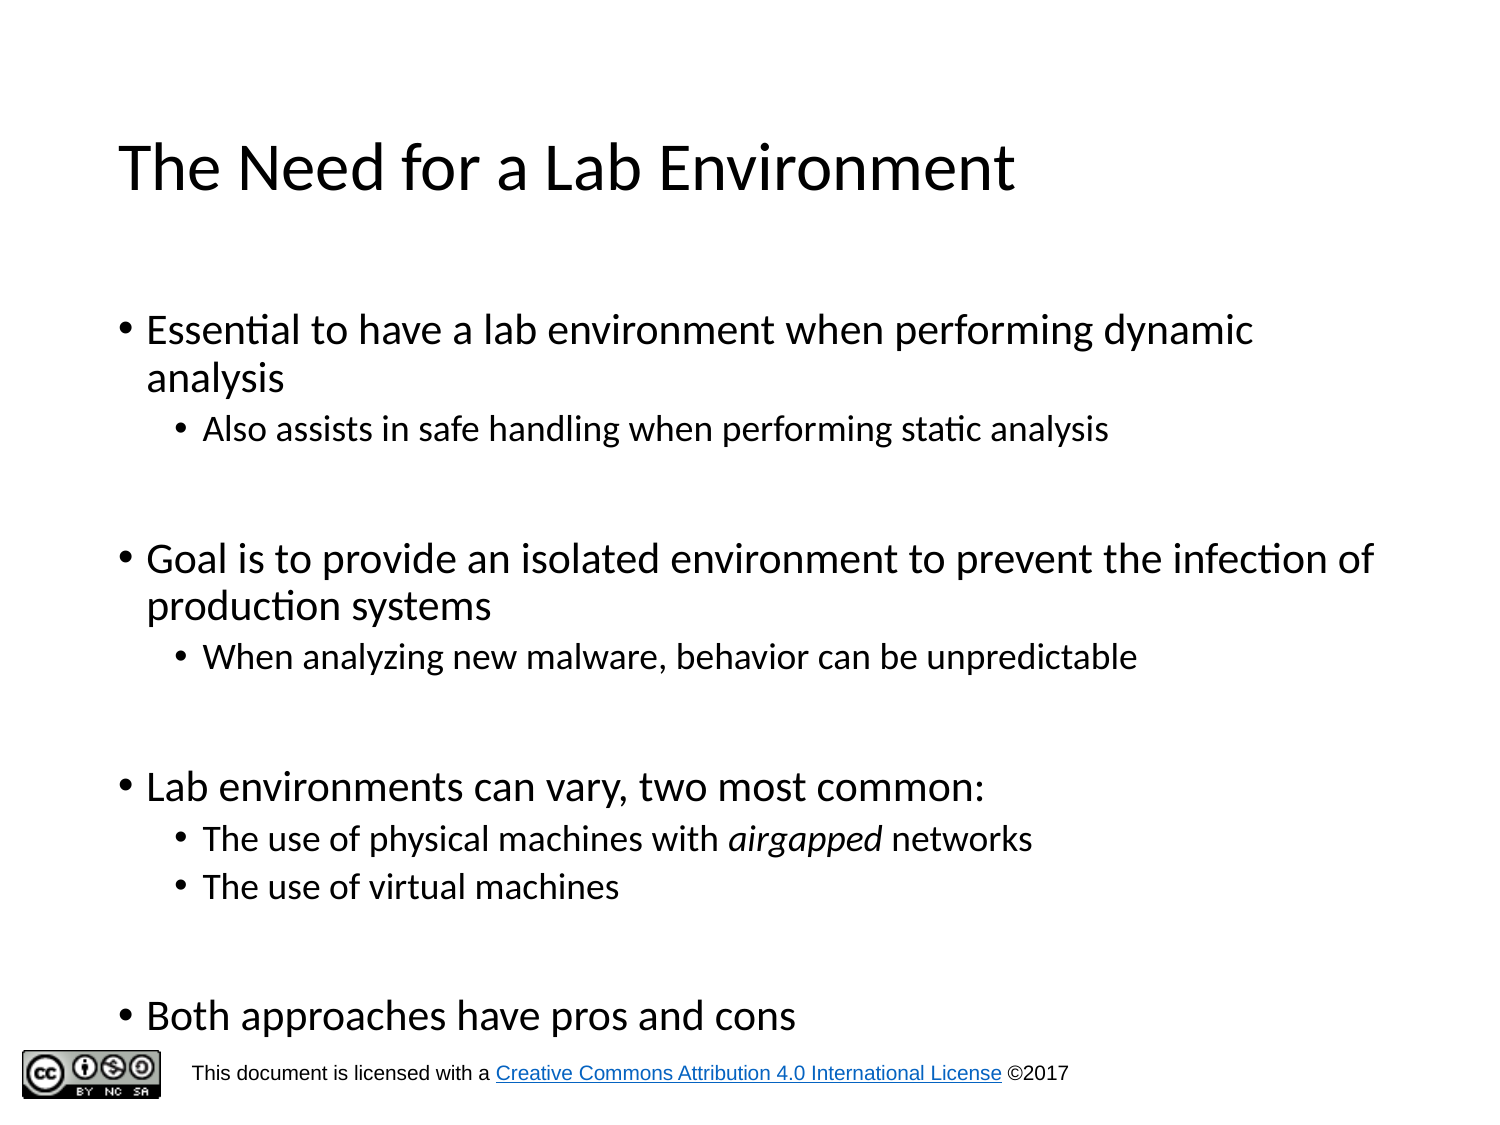

# The Need for a Lab Environment
Essential to have a lab environment when performing dynamic analysis
Also assists in safe handling when performing static analysis

Goal is to provide an isolated environment to prevent the infection of production systems
When analyzing new malware, behavior can be unpredictable

Lab environments can vary, two most common:
The use of physical machines with airgapped networks
The use of virtual machines

Both approaches have pros and cons